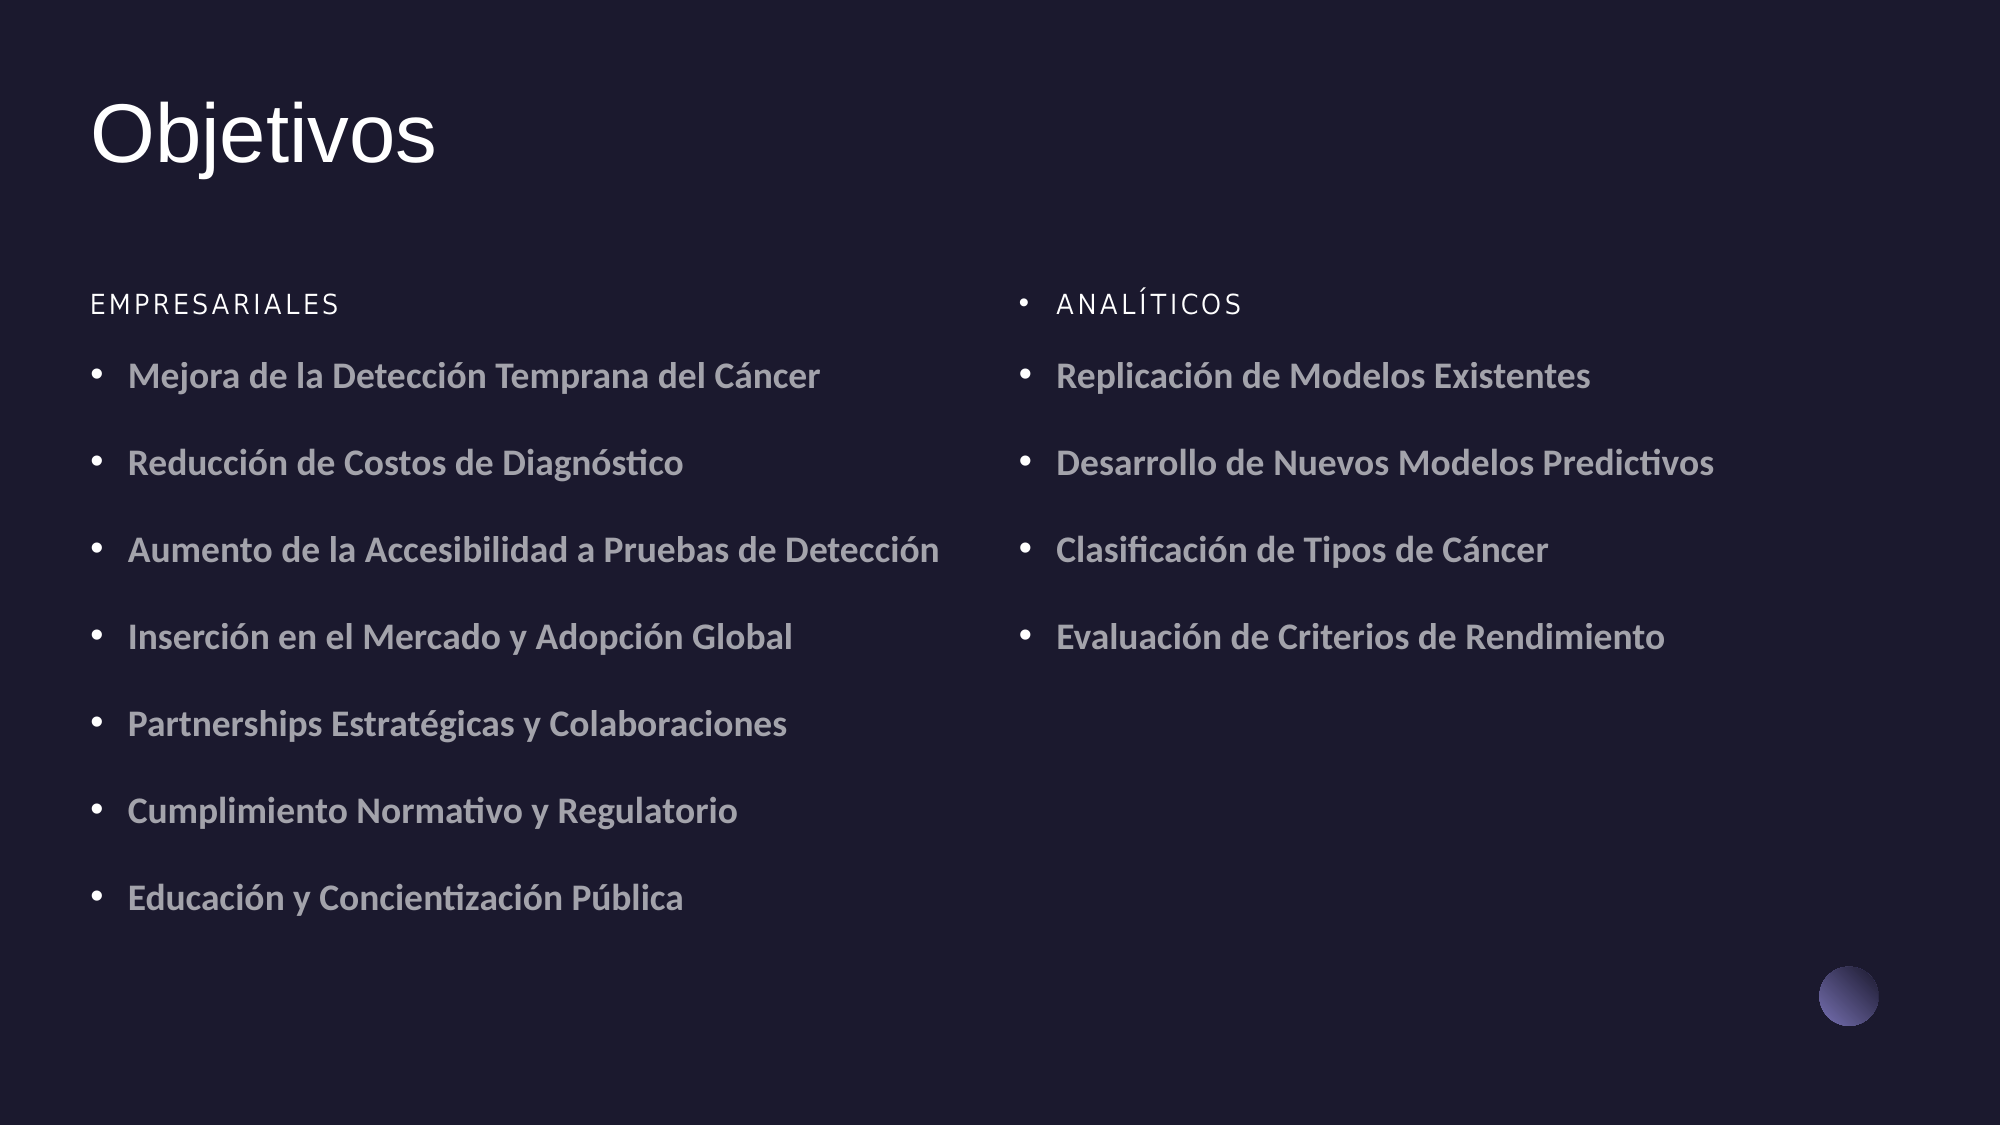

# Objetivos
empresariales
analíticos
Mejora de la Detección Temprana del Cáncer
Reducción de Costos de Diagnóstico
Aumento de la Accesibilidad a Pruebas de Detección
Inserción en el Mercado y Adopción Global
Partnerships Estratégicas y Colaboraciones
Cumplimiento Normativo y Regulatorio
Educación y Concientización Pública
Replicación de Modelos Existentes
Desarrollo de Nuevos Modelos Predictivos
Clasificación de Tipos de Cáncer
Evaluación de Criterios de Rendimiento